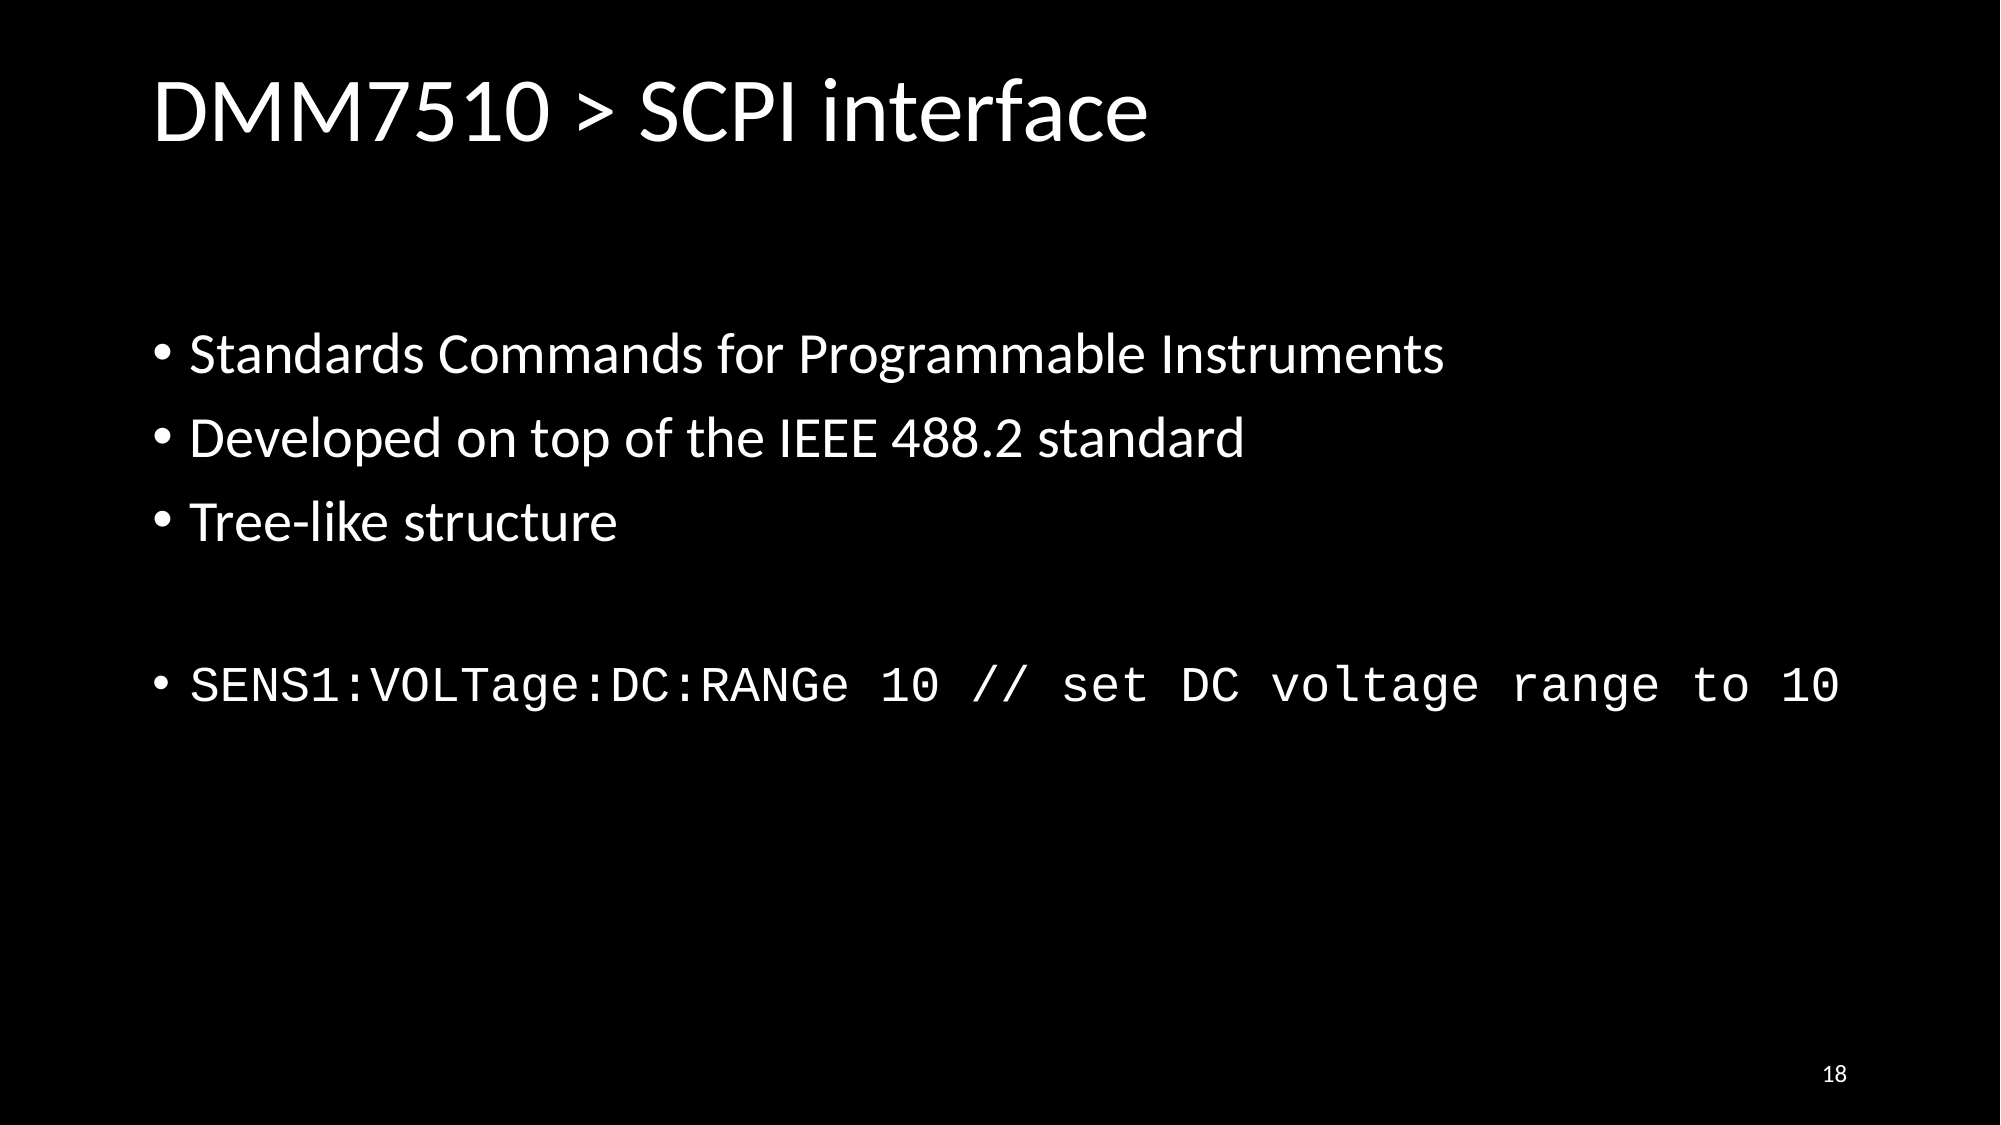

# DMM7510 > SCPI interface
Standards Commands for Programmable Instruments
Developed on top of the IEEE 488.2 standard
Tree-like structure

SENS1:VOLTage:DC:RANGe 10 // set DC voltage range to 10
18